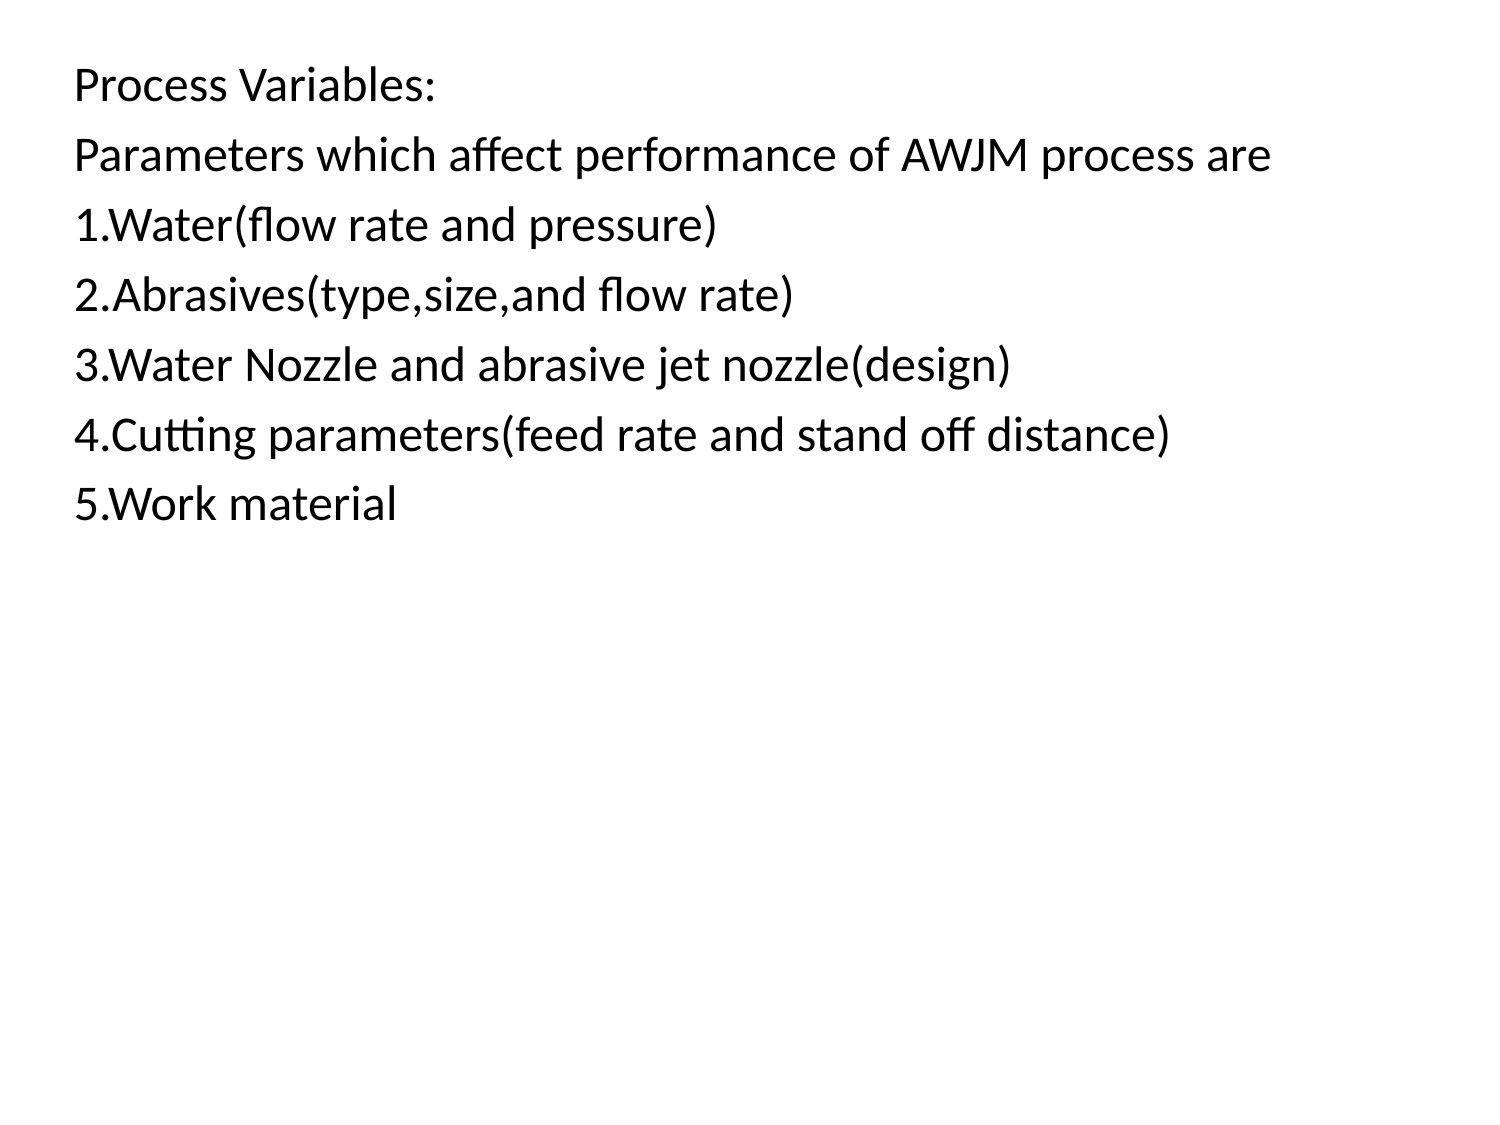

Process Variables:
Parameters which affect performance of AWJM process are
1.Water(flow rate and pressure)
2.Abrasives(type,size,and flow rate)
3.Water Nozzle and abrasive jet nozzle(design)
4.Cutting parameters(feed rate and stand off distance)
5.Work material